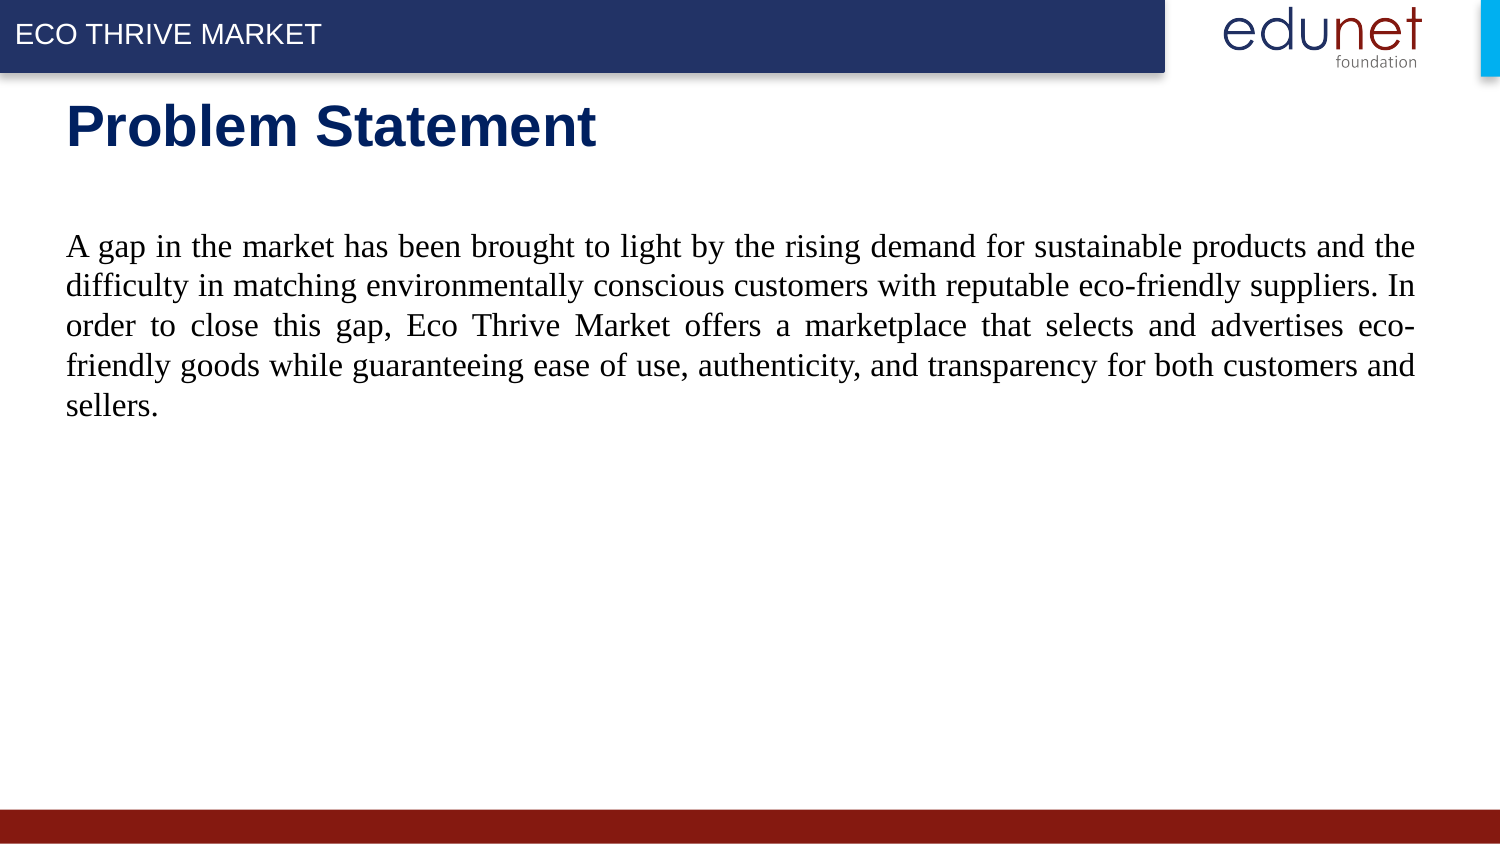

# Problem Statement
A gap in the market has been brought to light by the rising demand for sustainable products and the difficulty in matching environmentally conscious customers with reputable eco-friendly suppliers. In order to close this gap, Eco Thrive Market offers a marketplace that selects and advertises eco-friendly goods while guaranteeing ease of use, authenticity, and transparency for both customers and sellers.